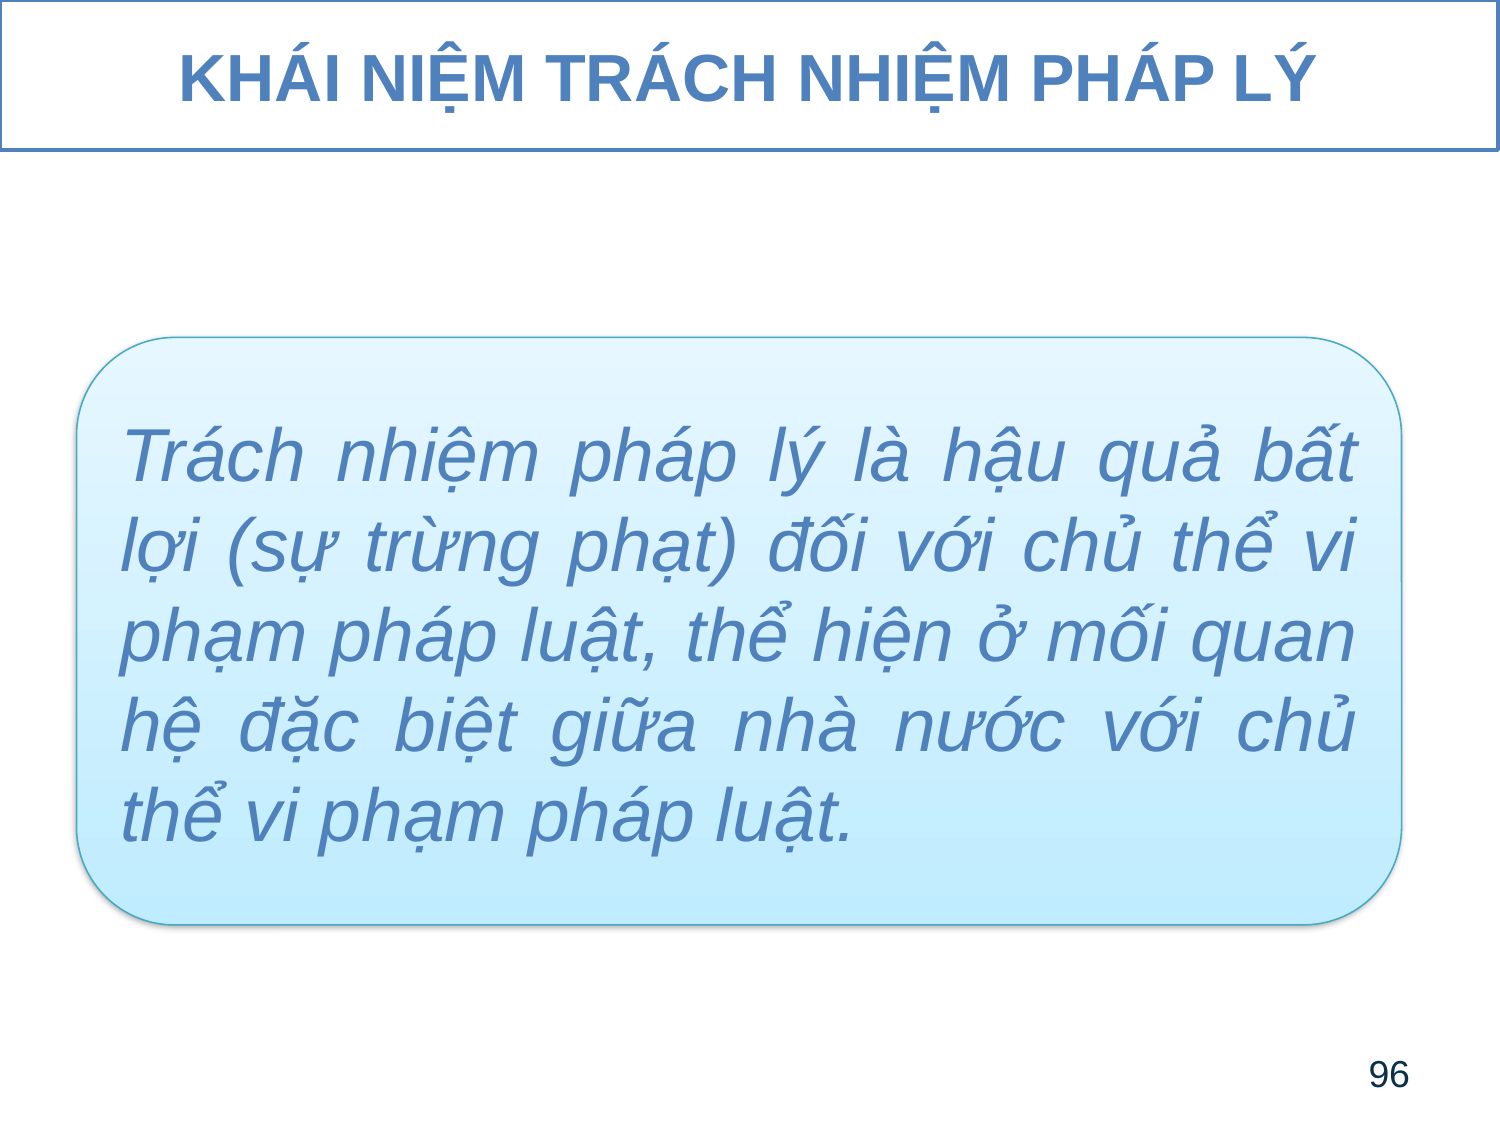

KHÁI NIỆM TRÁCH NHIỆM PHÁP LÝ
Trách nhiệm pháp lý là hậu quả bất lợi (sự trừng phạt) đối với chủ thể vi phạm pháp luật, thể hiện ở mối quan hệ đặc biệt giữa nhà nước với chủ thể vi phạm pháp luật.
96